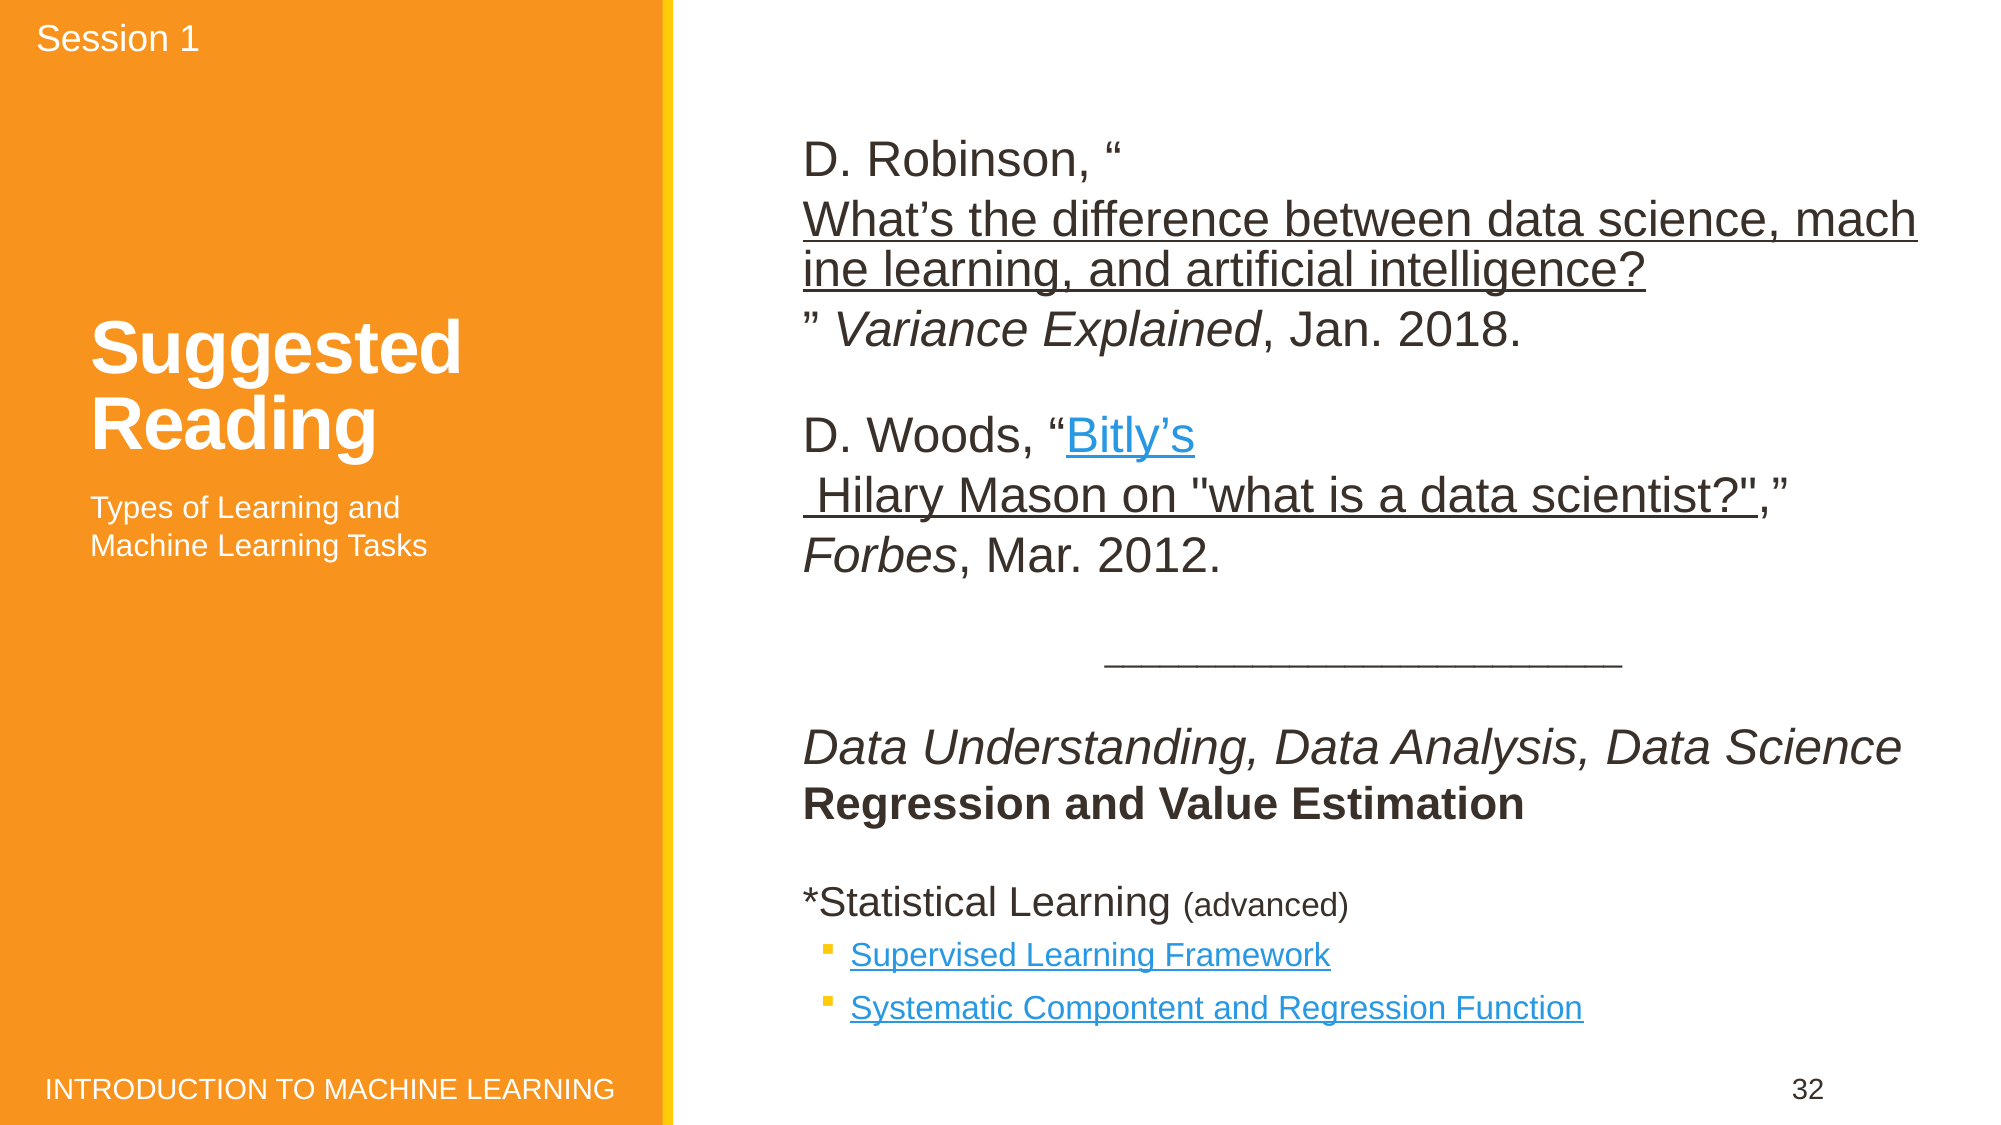

Session 1

# Suggested Reading
D. Robinson, “What’s the difference between data science, machine learning, and artificial intelligence?” Variance Explained, Jan. 2018.
D. Woods, “Bitly’s Hilary Mason on "what is a data scientist?",” Forbes, Mar. 2012.
____________________________
Data Understanding, Data Analysis, Data Science
Regression and Value Estimation
*Statistical Learning (advanced)
Supervised Learning Framework
Systematic Compontent and Regression Function

Types of Learning and
Machine Learning Tasks
INTRODUCTION TO MACHINE LEARNING
32